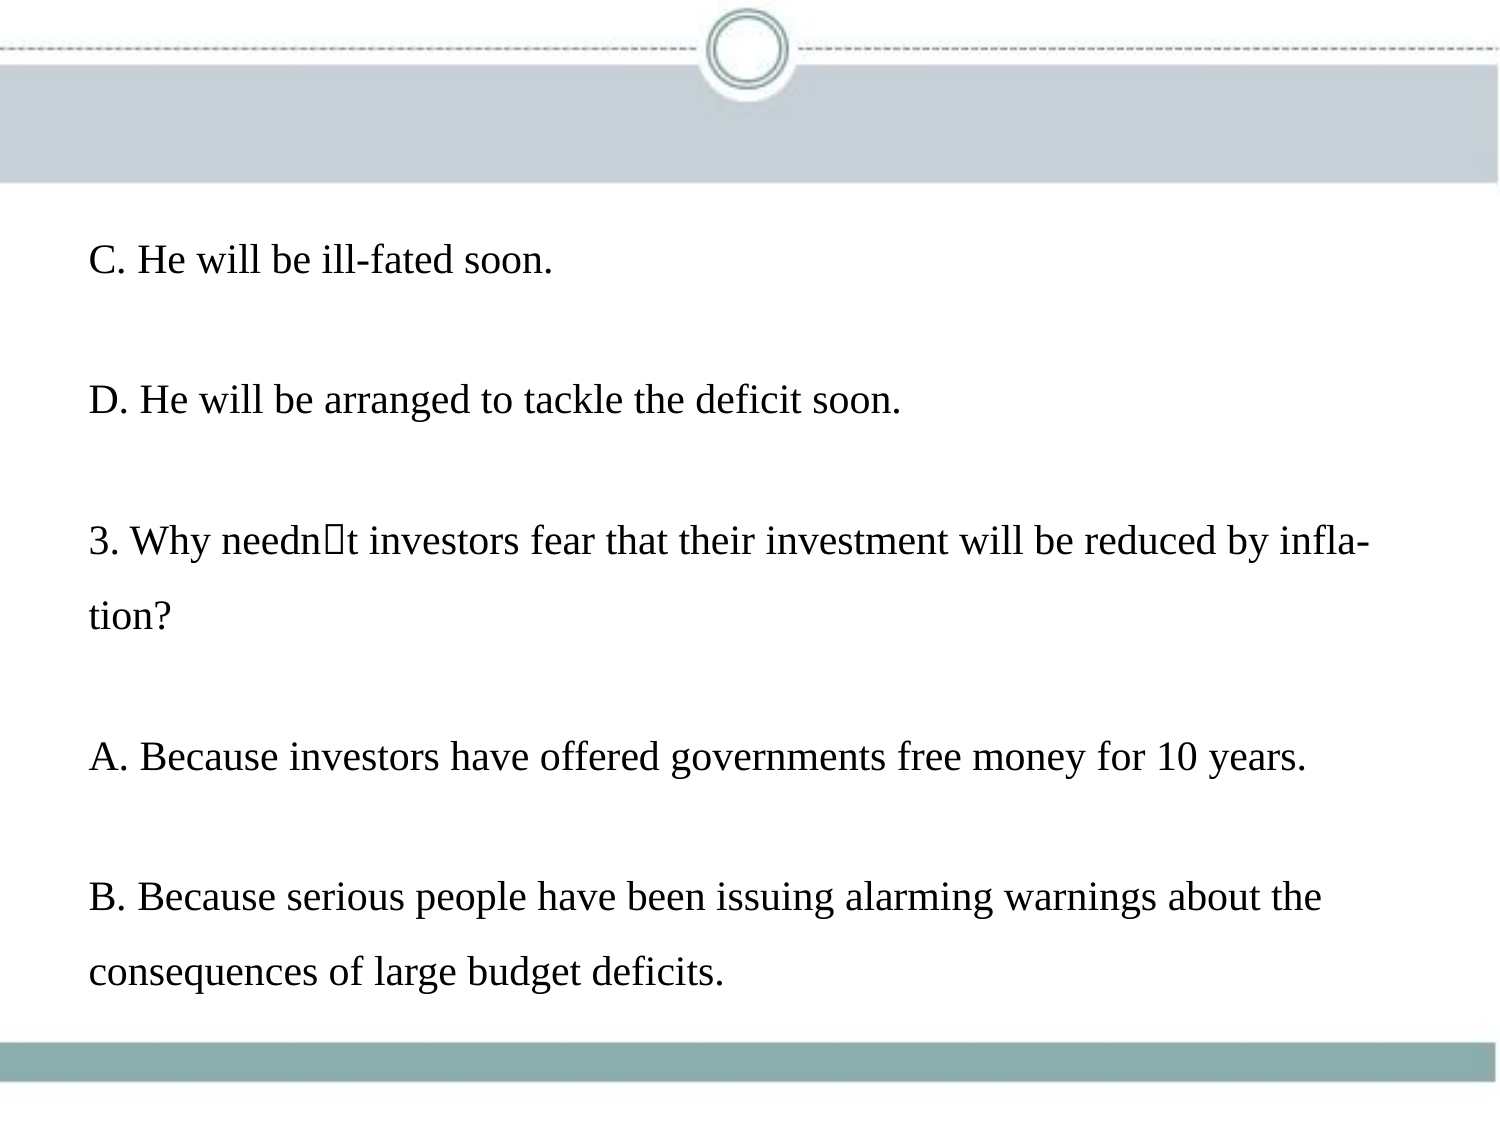

C. He will be ill-fated soon.
D. He will be arranged to tackle the deficit soon.
3. Why needn􀆳t investors fear that their investment will be reduced by infla-
tion?
A. Because investors have offered governments free money for 10 years.
B. Because serious people have been issuing alarming warnings about the
consequences of large budget deficits.